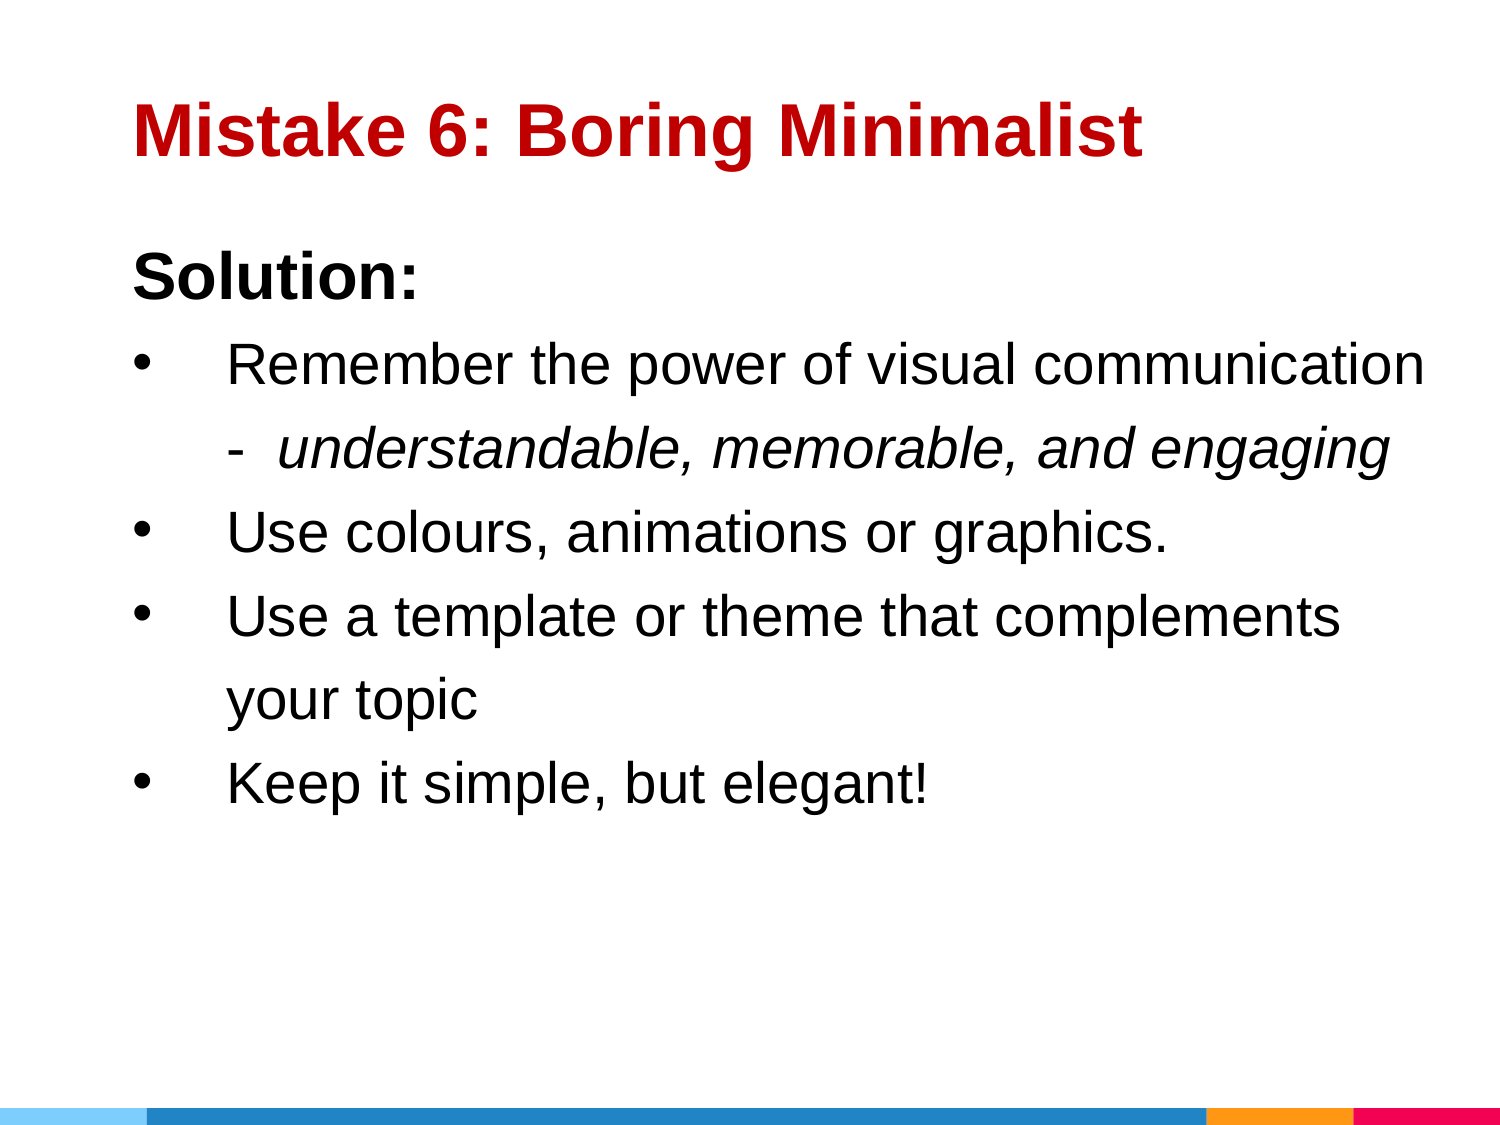

Mistake 6: Boring Minimalist
Solution:
Remember the power of visual communication -  understandable, memorable, and engaging
Use colours, animations or graphics.
Use a template or theme that complements your topic
Keep it simple, but elegant!